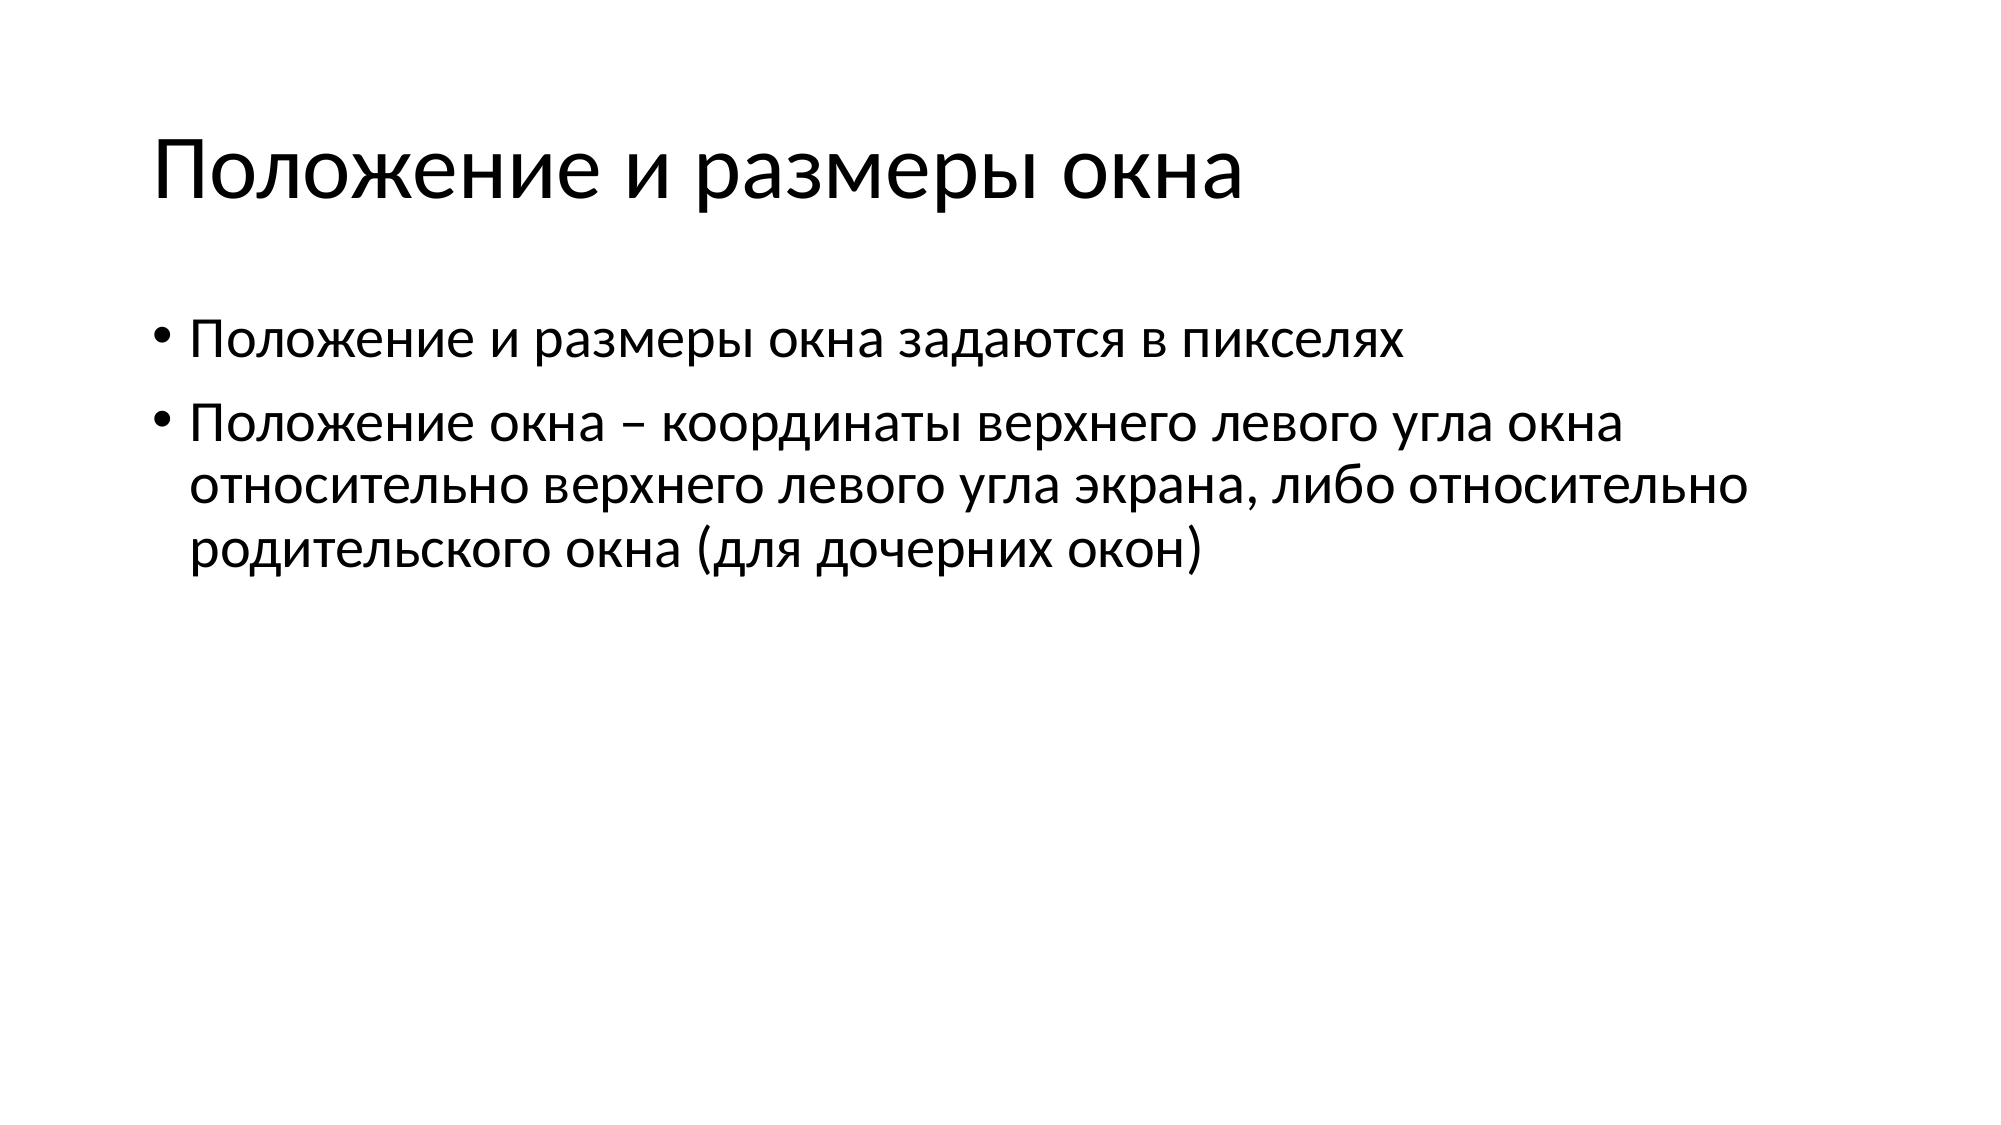

# Положение и размеры окна
Положение и размеры окна задаются в пикселях
Положение окна – координаты верхнего левого угла окна относительно верхнего левого угла экрана, либо относительно родительского окна (для дочерних окон)